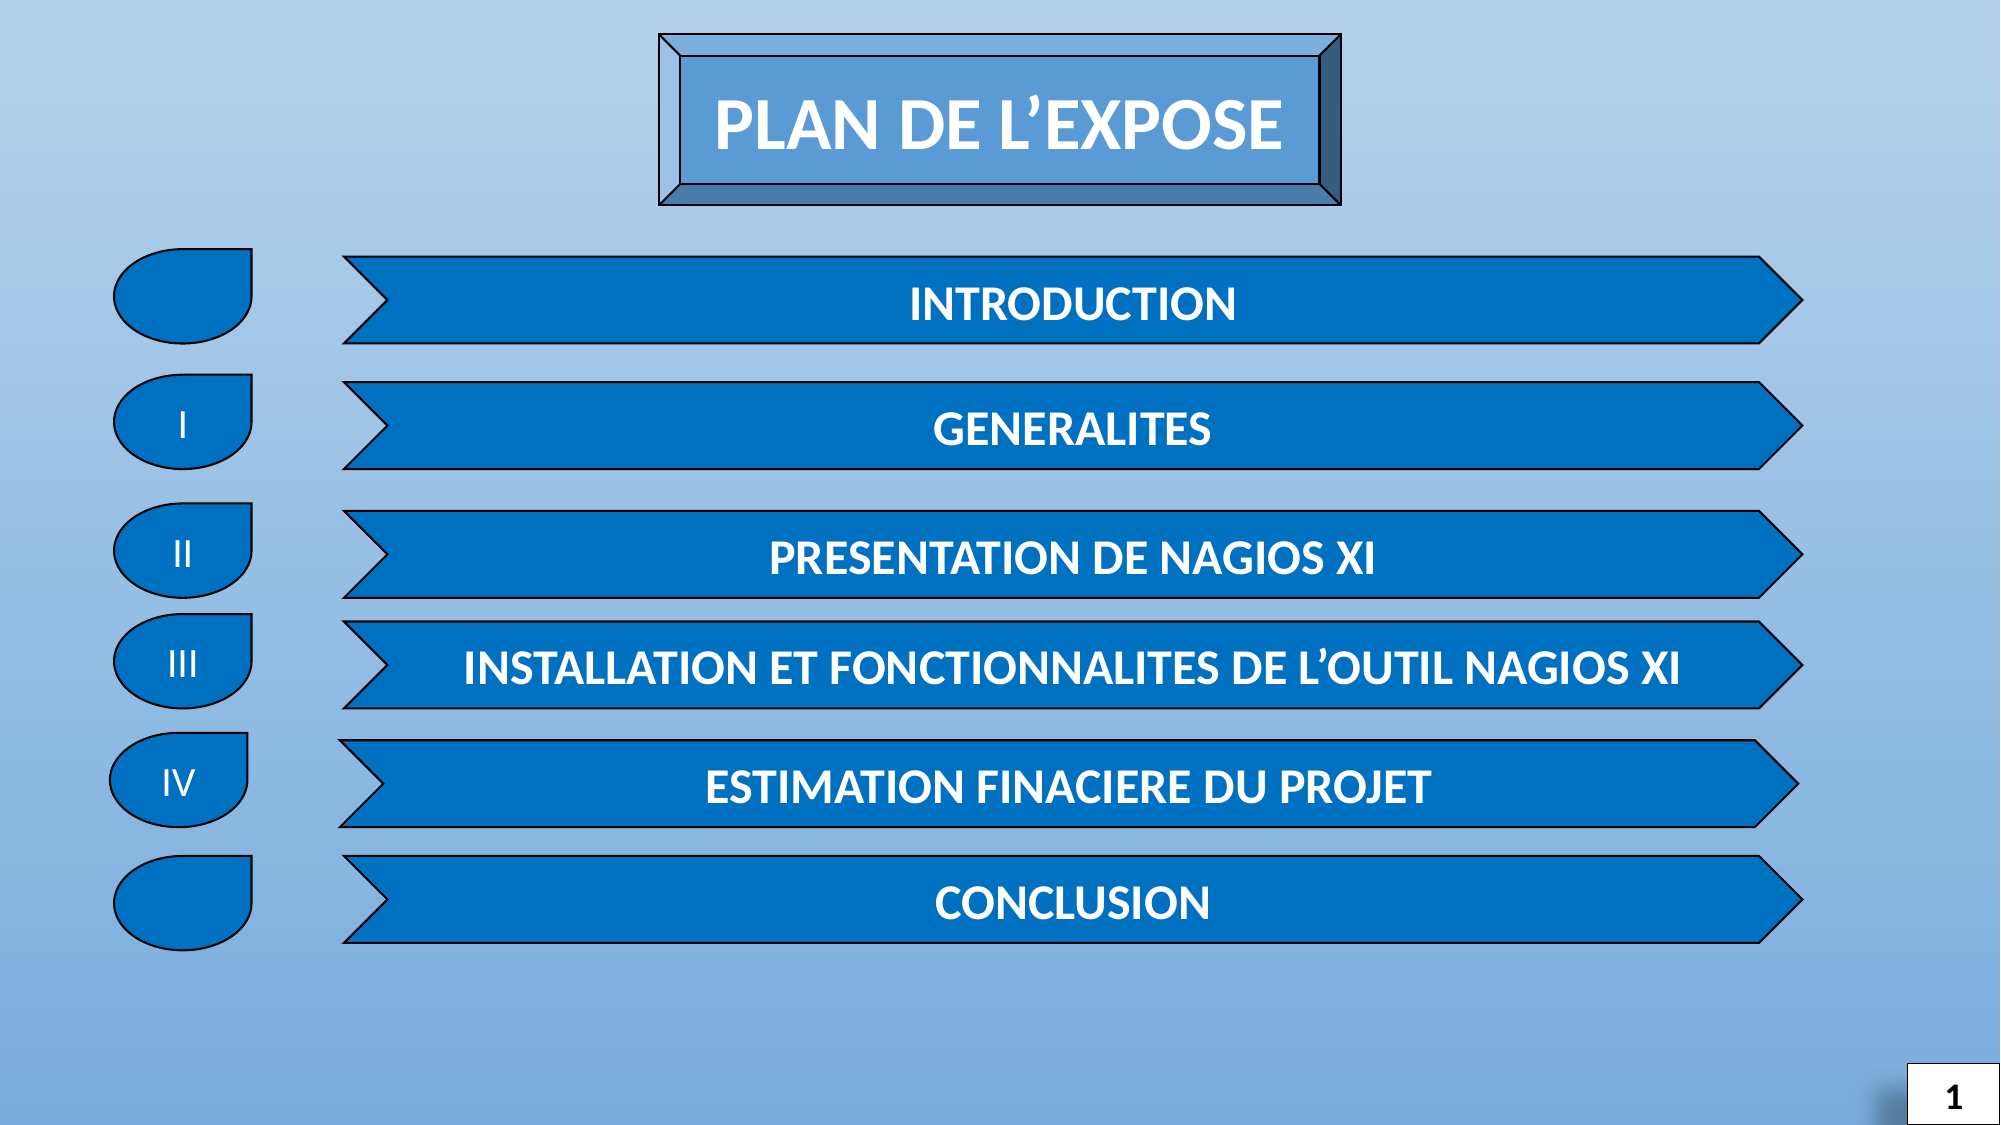

PLAN DE L’EXPOSE

INTRODUCTION
I
GENERALITES
II
PRESENTATION DE NAGIOS XI
III
INSTALLATION ET FONCTIONNALITES DE L’OUTIL NAGIOS XI
IV
ESTIMATION FINACIERE DU PROJET

CONCLUSION
1